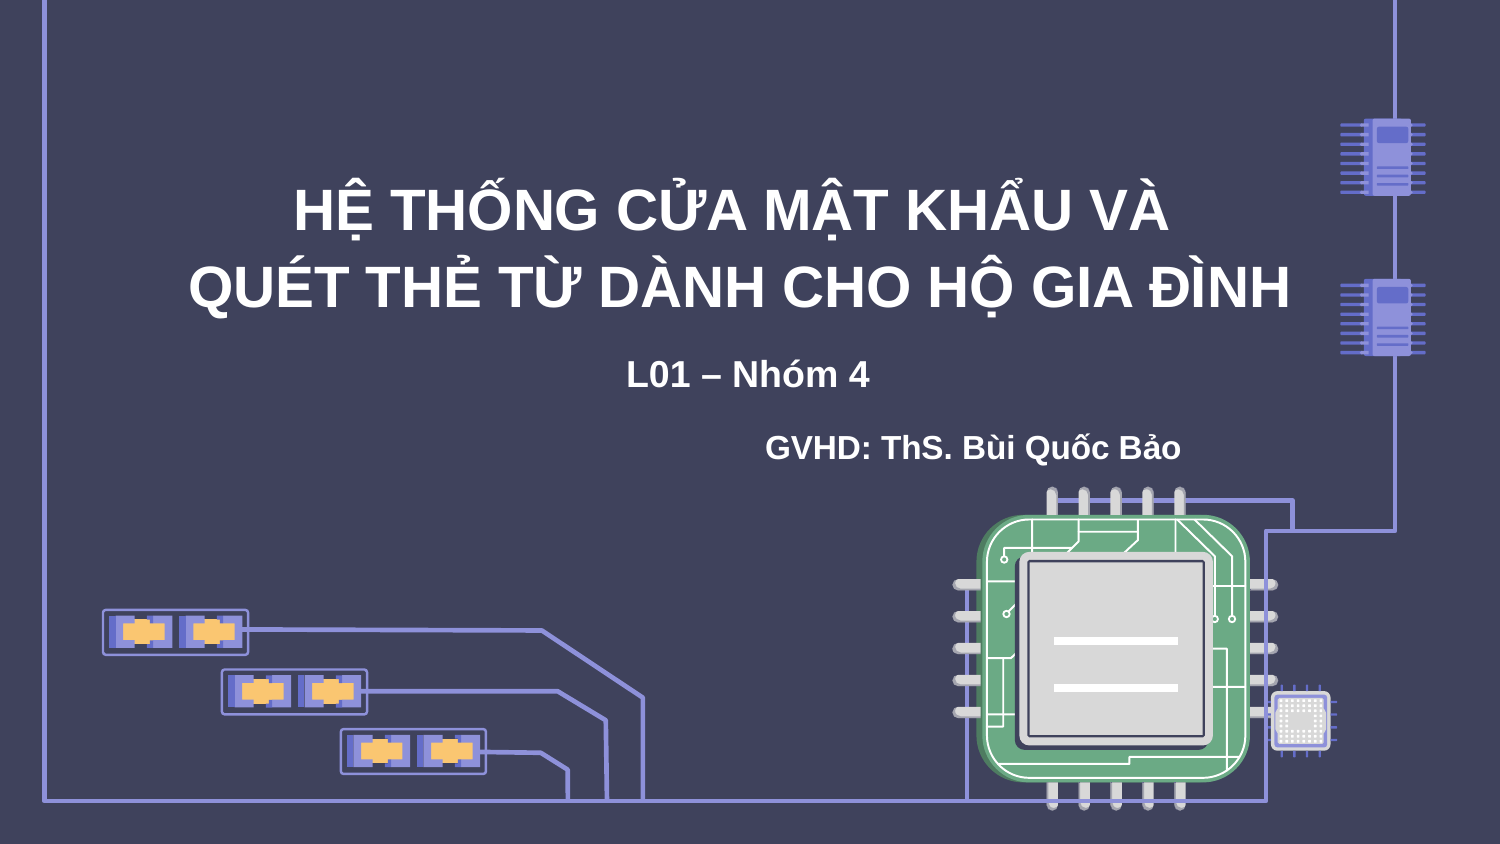

# HỆ THỐNG CỬA MẬT KHẨU VÀ QUÉT THẺ TỪ DÀNH CHO HỘ GIA ĐÌNH
L01 – Nhóm 4
GVHD: ThS. Bùi Quốc Bảo